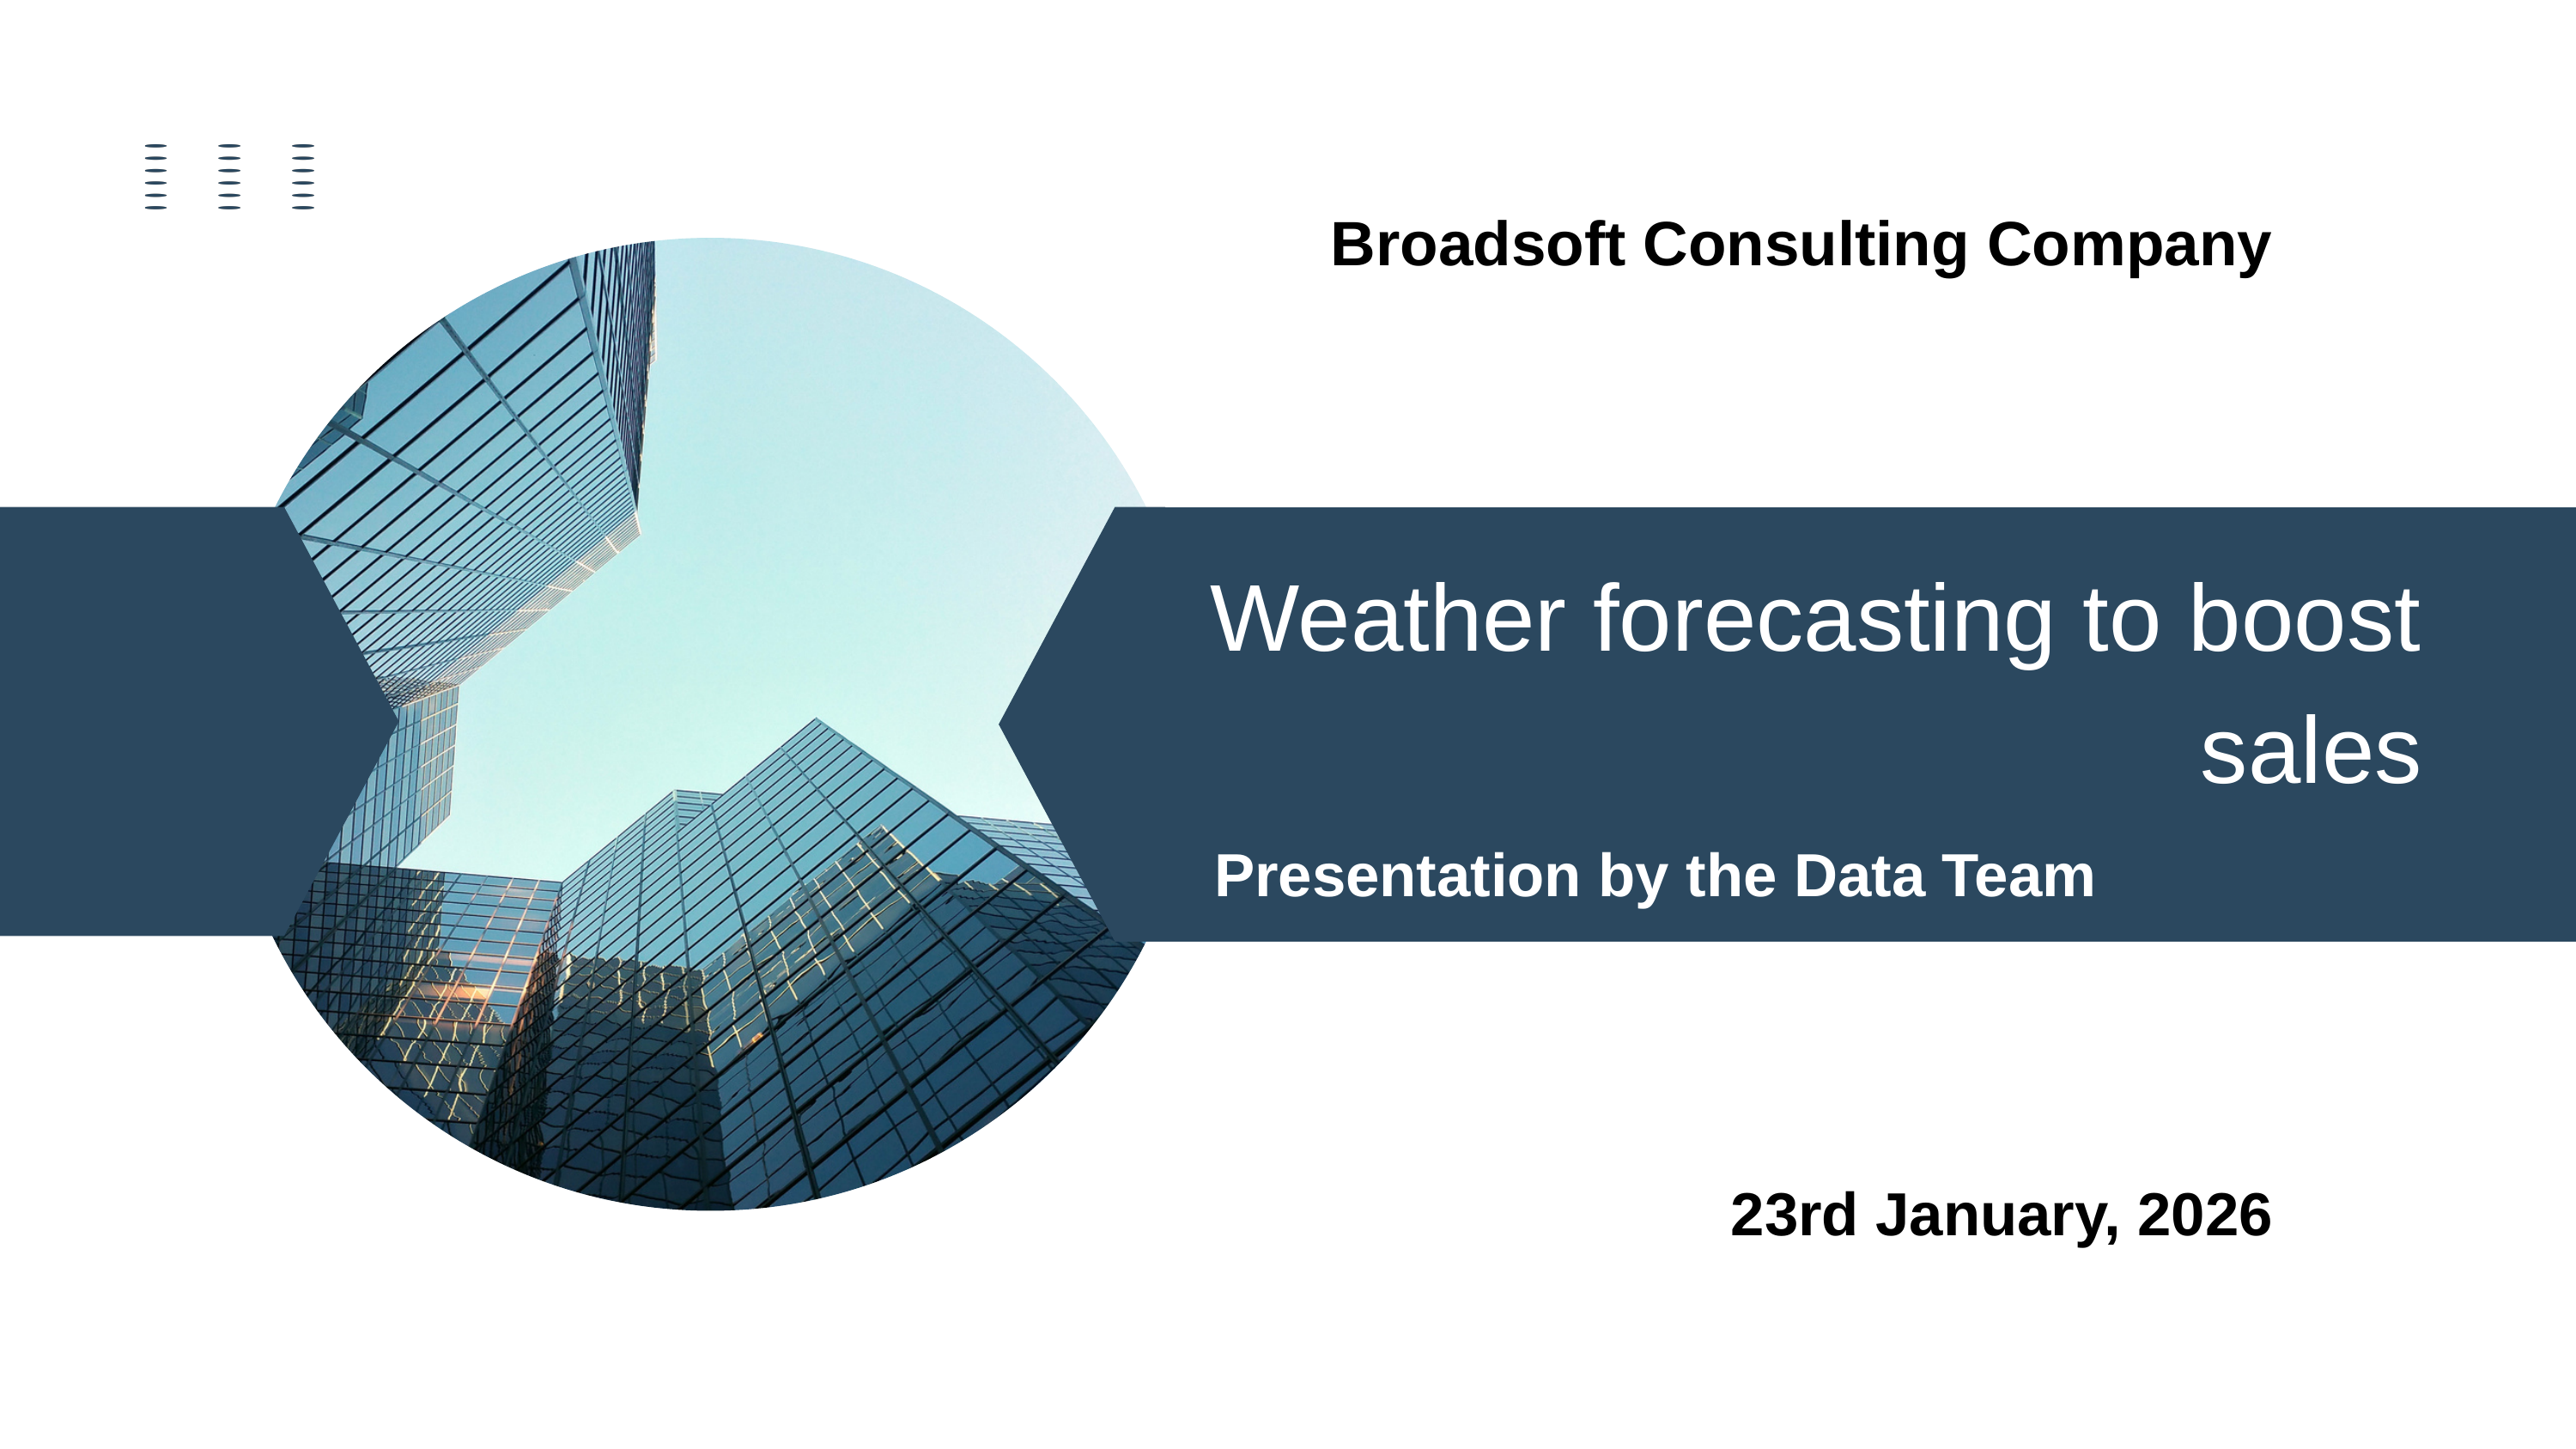

Broadsoft Consulting Company

Weather forecasting to boost sales
Presentation by the Data Team
23rd January, 2026